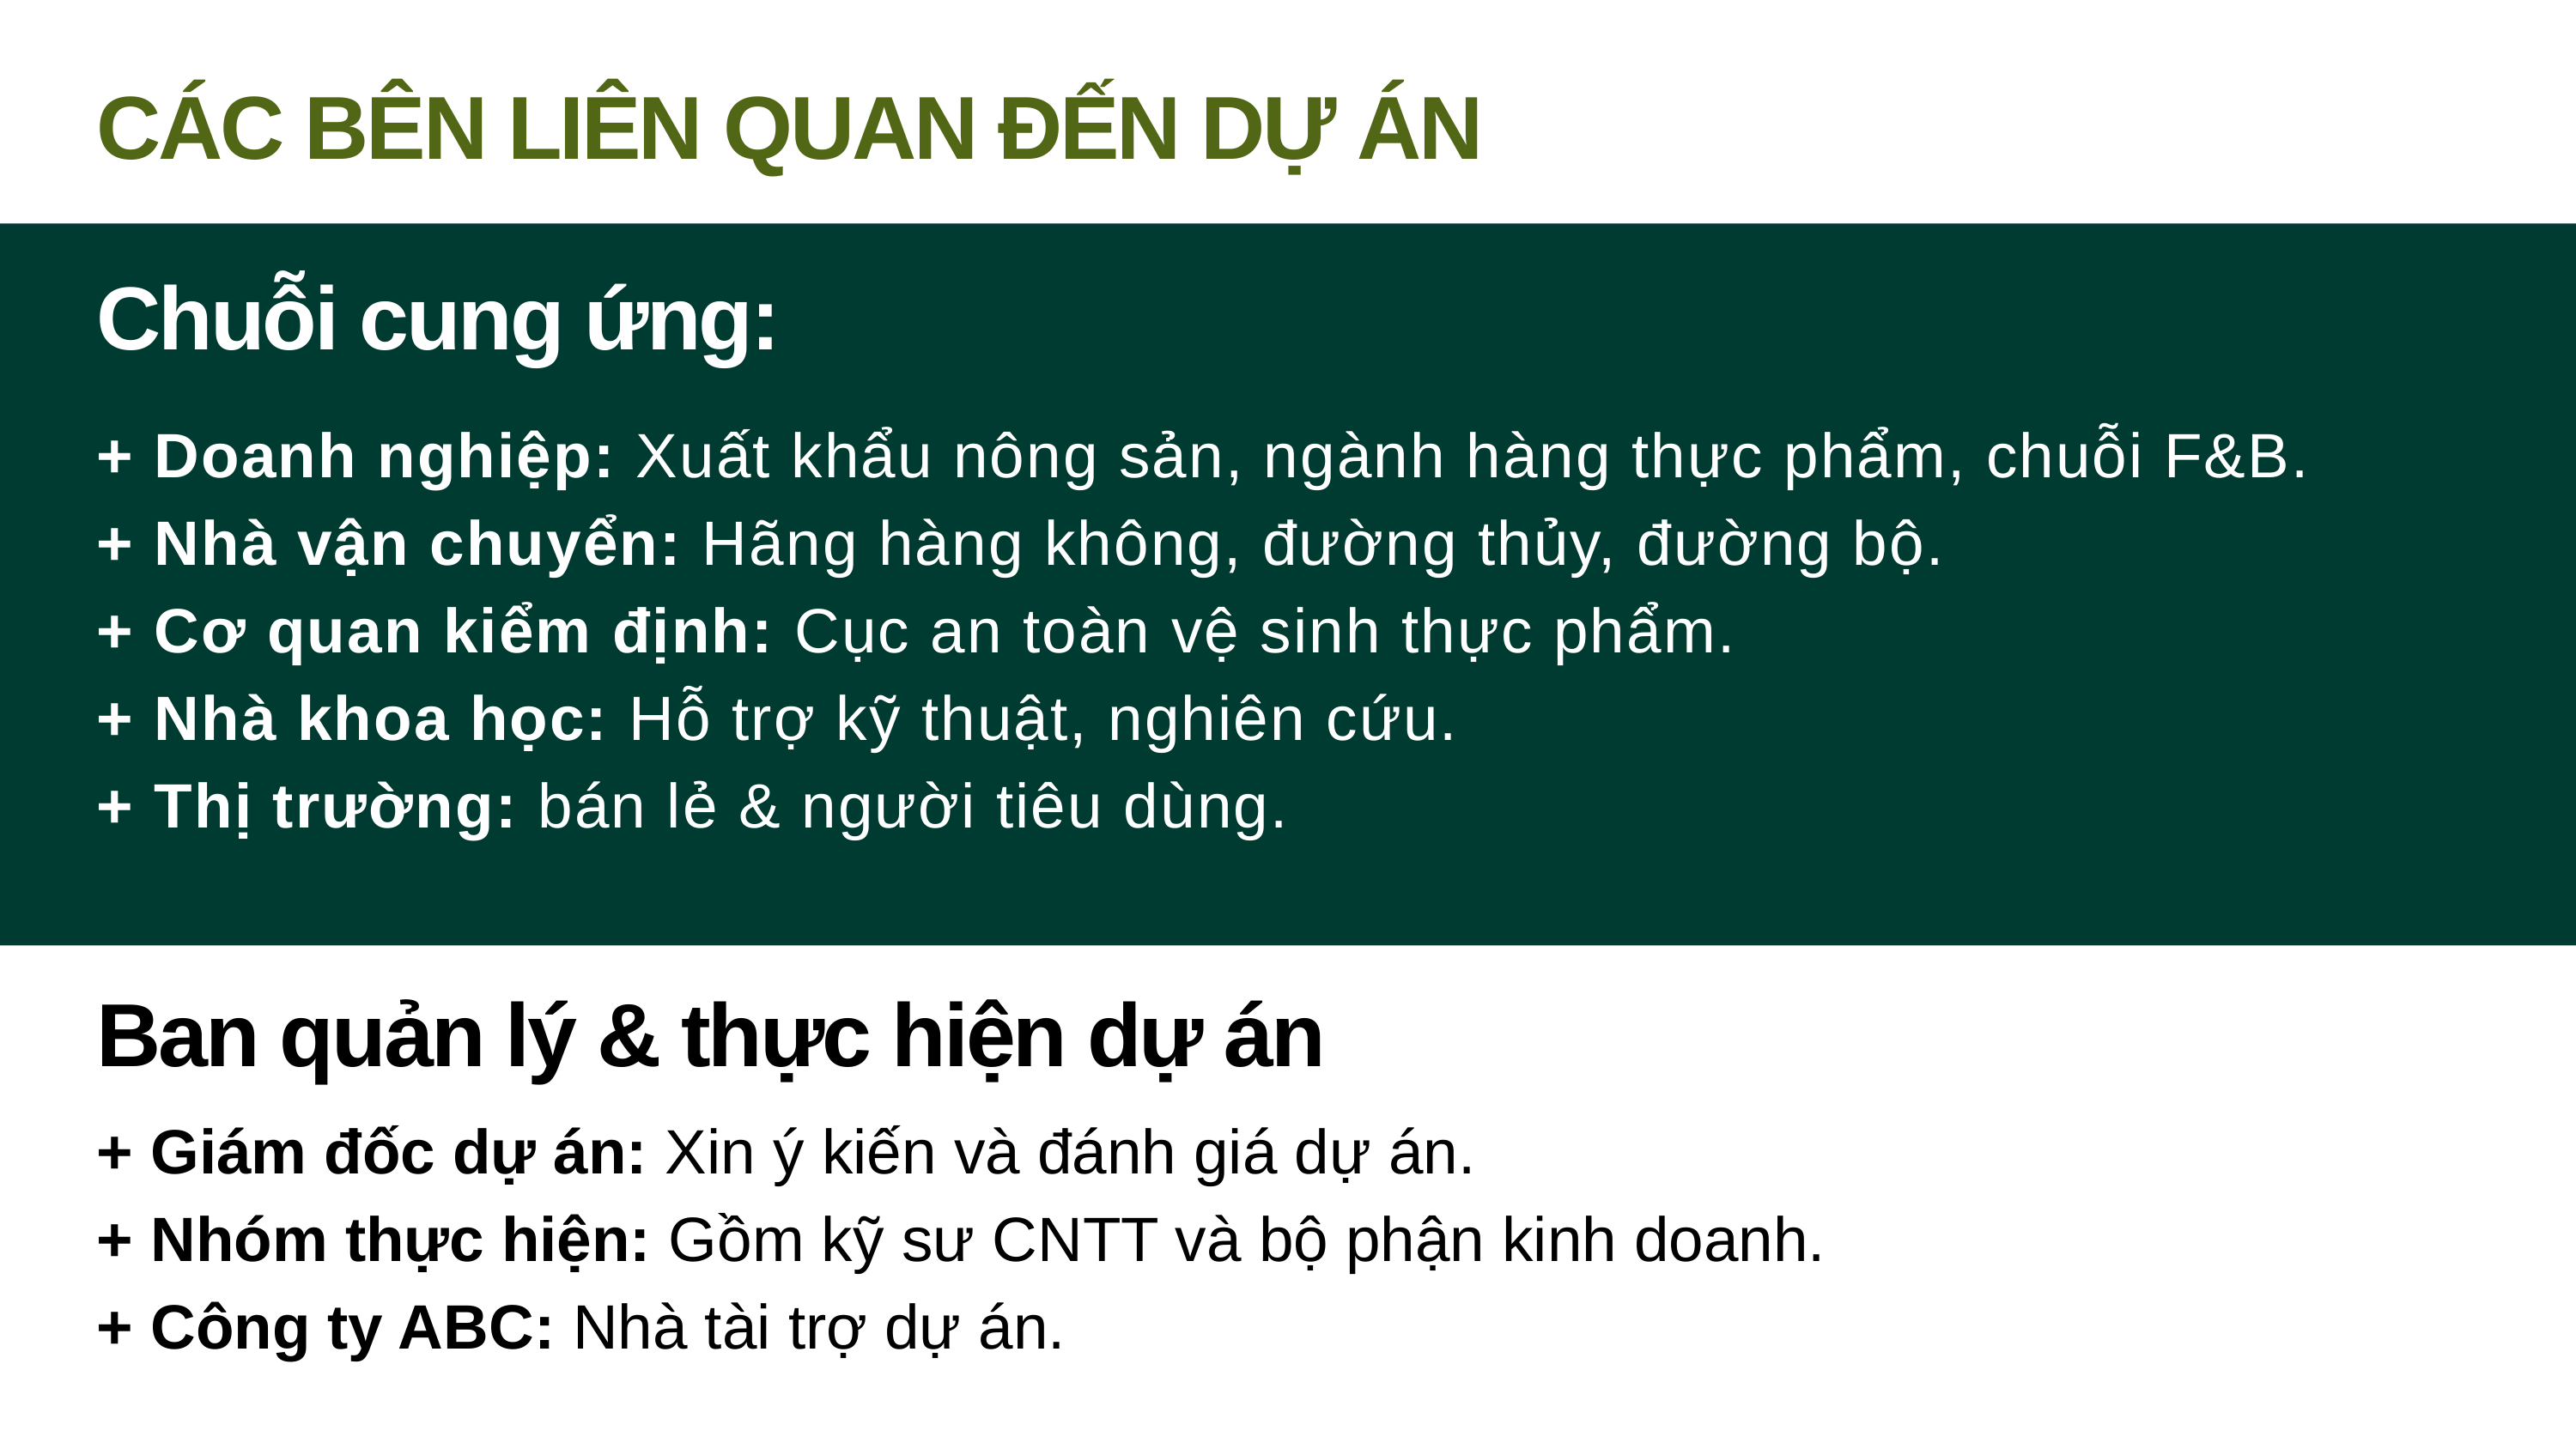

CÁC BÊN LIÊN QUAN ĐẾN DỰ ÁN

Chuỗi cung ứng:
+ Doanh nghiệp: Xuất khẩu nông sản, ngành hàng thực phẩm, chuỗi F&B.
+ Nhà vận chuyển: Hãng hàng không, đường thủy, đường bộ.
+ Cơ quan kiểm định: Cục an toàn vệ sinh thực phẩm.
+ Nhà khoa học: Hỗ trợ kỹ thuật, nghiên cứu.
+ Thị trường: bán lẻ & người tiêu dùng.
Ban quản lý & thực hiện dự án
+ Giám đốc dự án: Xin ý kiến và đánh giá dự án.
+ Nhóm thực hiện: Gồm kỹ sư CNTT và bộ phận kinh doanh.
+ Công ty ABC: Nhà tài trợ dự án.